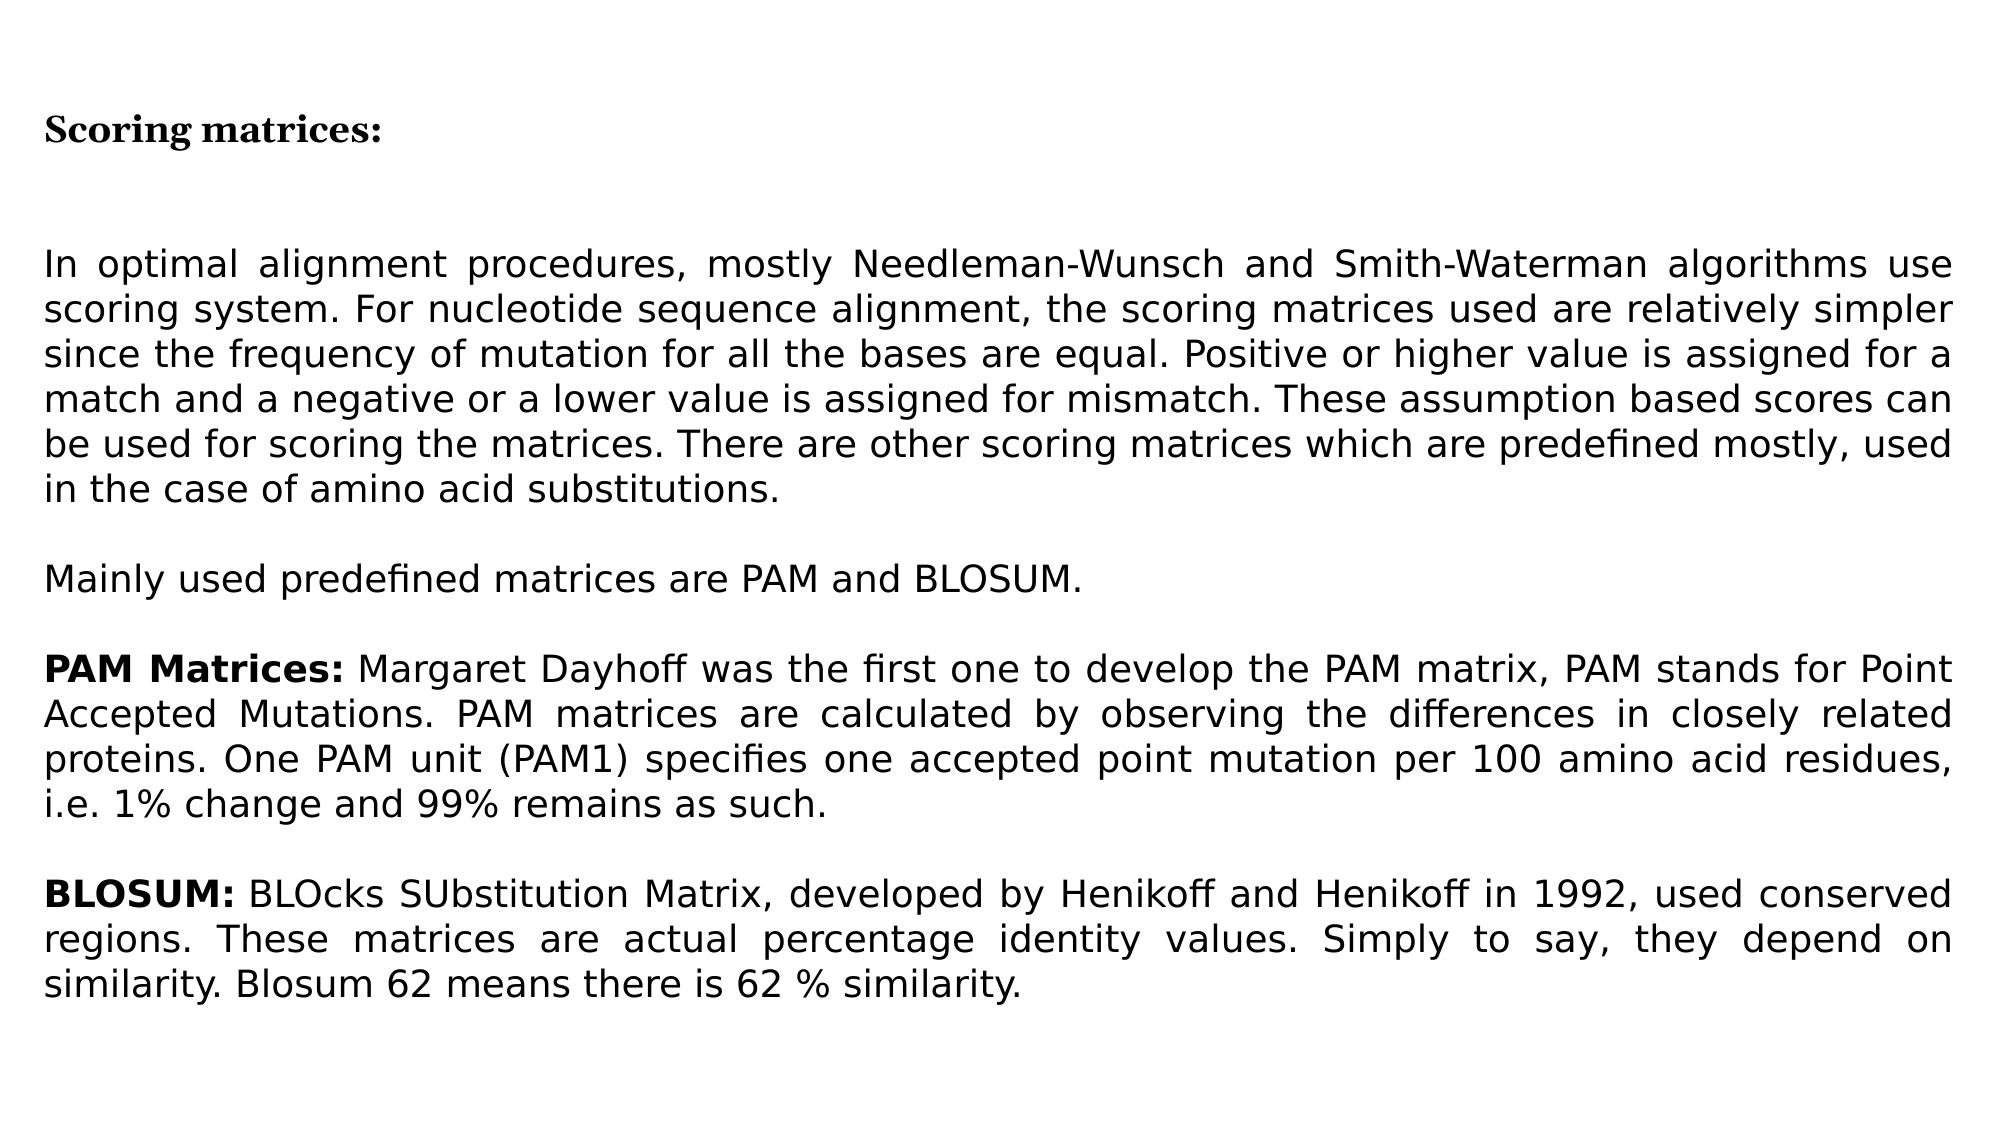

Scoring matrices:

In optimal alignment procedures, mostly Needleman-Wunsch and Smith-Waterman algorithms use scoring system. For nucleotide sequence alignment, the scoring matrices used are relatively simpler since the frequency of mutation for all the bases are equal. Positive or higher value is assigned for a match and a negative or a lower value is assigned for mismatch. These assumption based scores can be used for scoring the matrices. There are other scoring matrices which are predefined mostly, used in the case of amino acid substitutions.

Mainly used predefined matrices are PAM and BLOSUM.

PAM Matrices: Margaret Dayhoff was the first one to develop the PAM matrix, PAM stands for Point Accepted Mutations. PAM matrices are calculated by observing the differences in closely related proteins. One PAM unit (PAM1) specifies one accepted point mutation per 100 amino acid residues, i.e. 1% change and 99% remains as such.

BLOSUM: BLOcks SUbstitution Matrix, developed by Henikoff and Henikoff in 1992, used conserved regions. These matrices are actual percentage identity values. Simply to say, they depend on similarity. Blosum 62 means there is 62 % similarity.